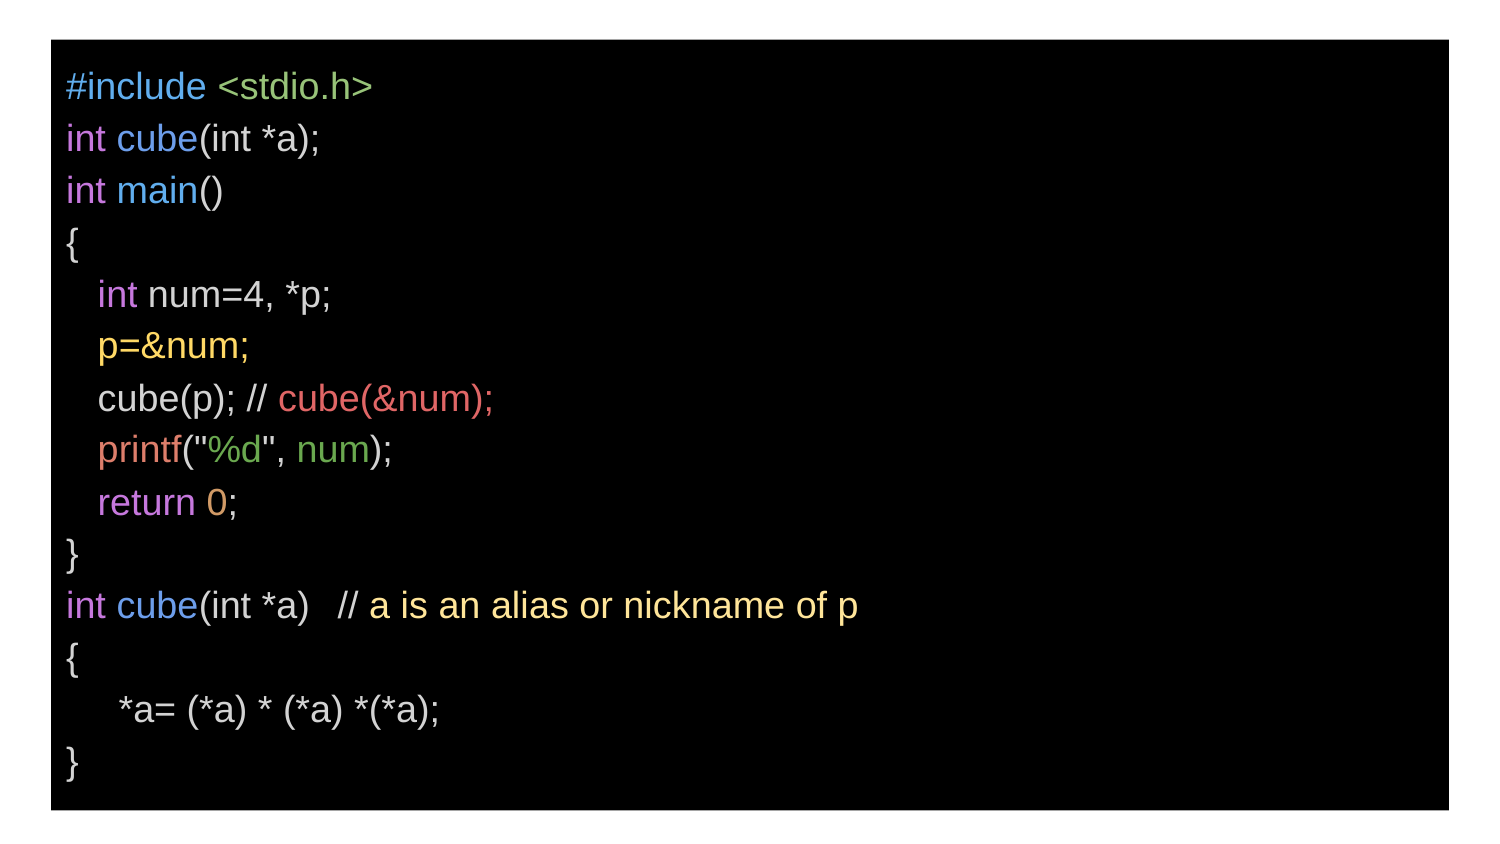

#include <stdio.h>
int cube(int *a);
int main()
{
   int num=4, *p;
   p=&num;
   cube(p); // cube(&num);
   printf("%d", num);
   return 0;
}
int cube(int *a)	 // a is an alias or nickname of p
{
     *a= (*a) * (*a) *(*a);
}
#